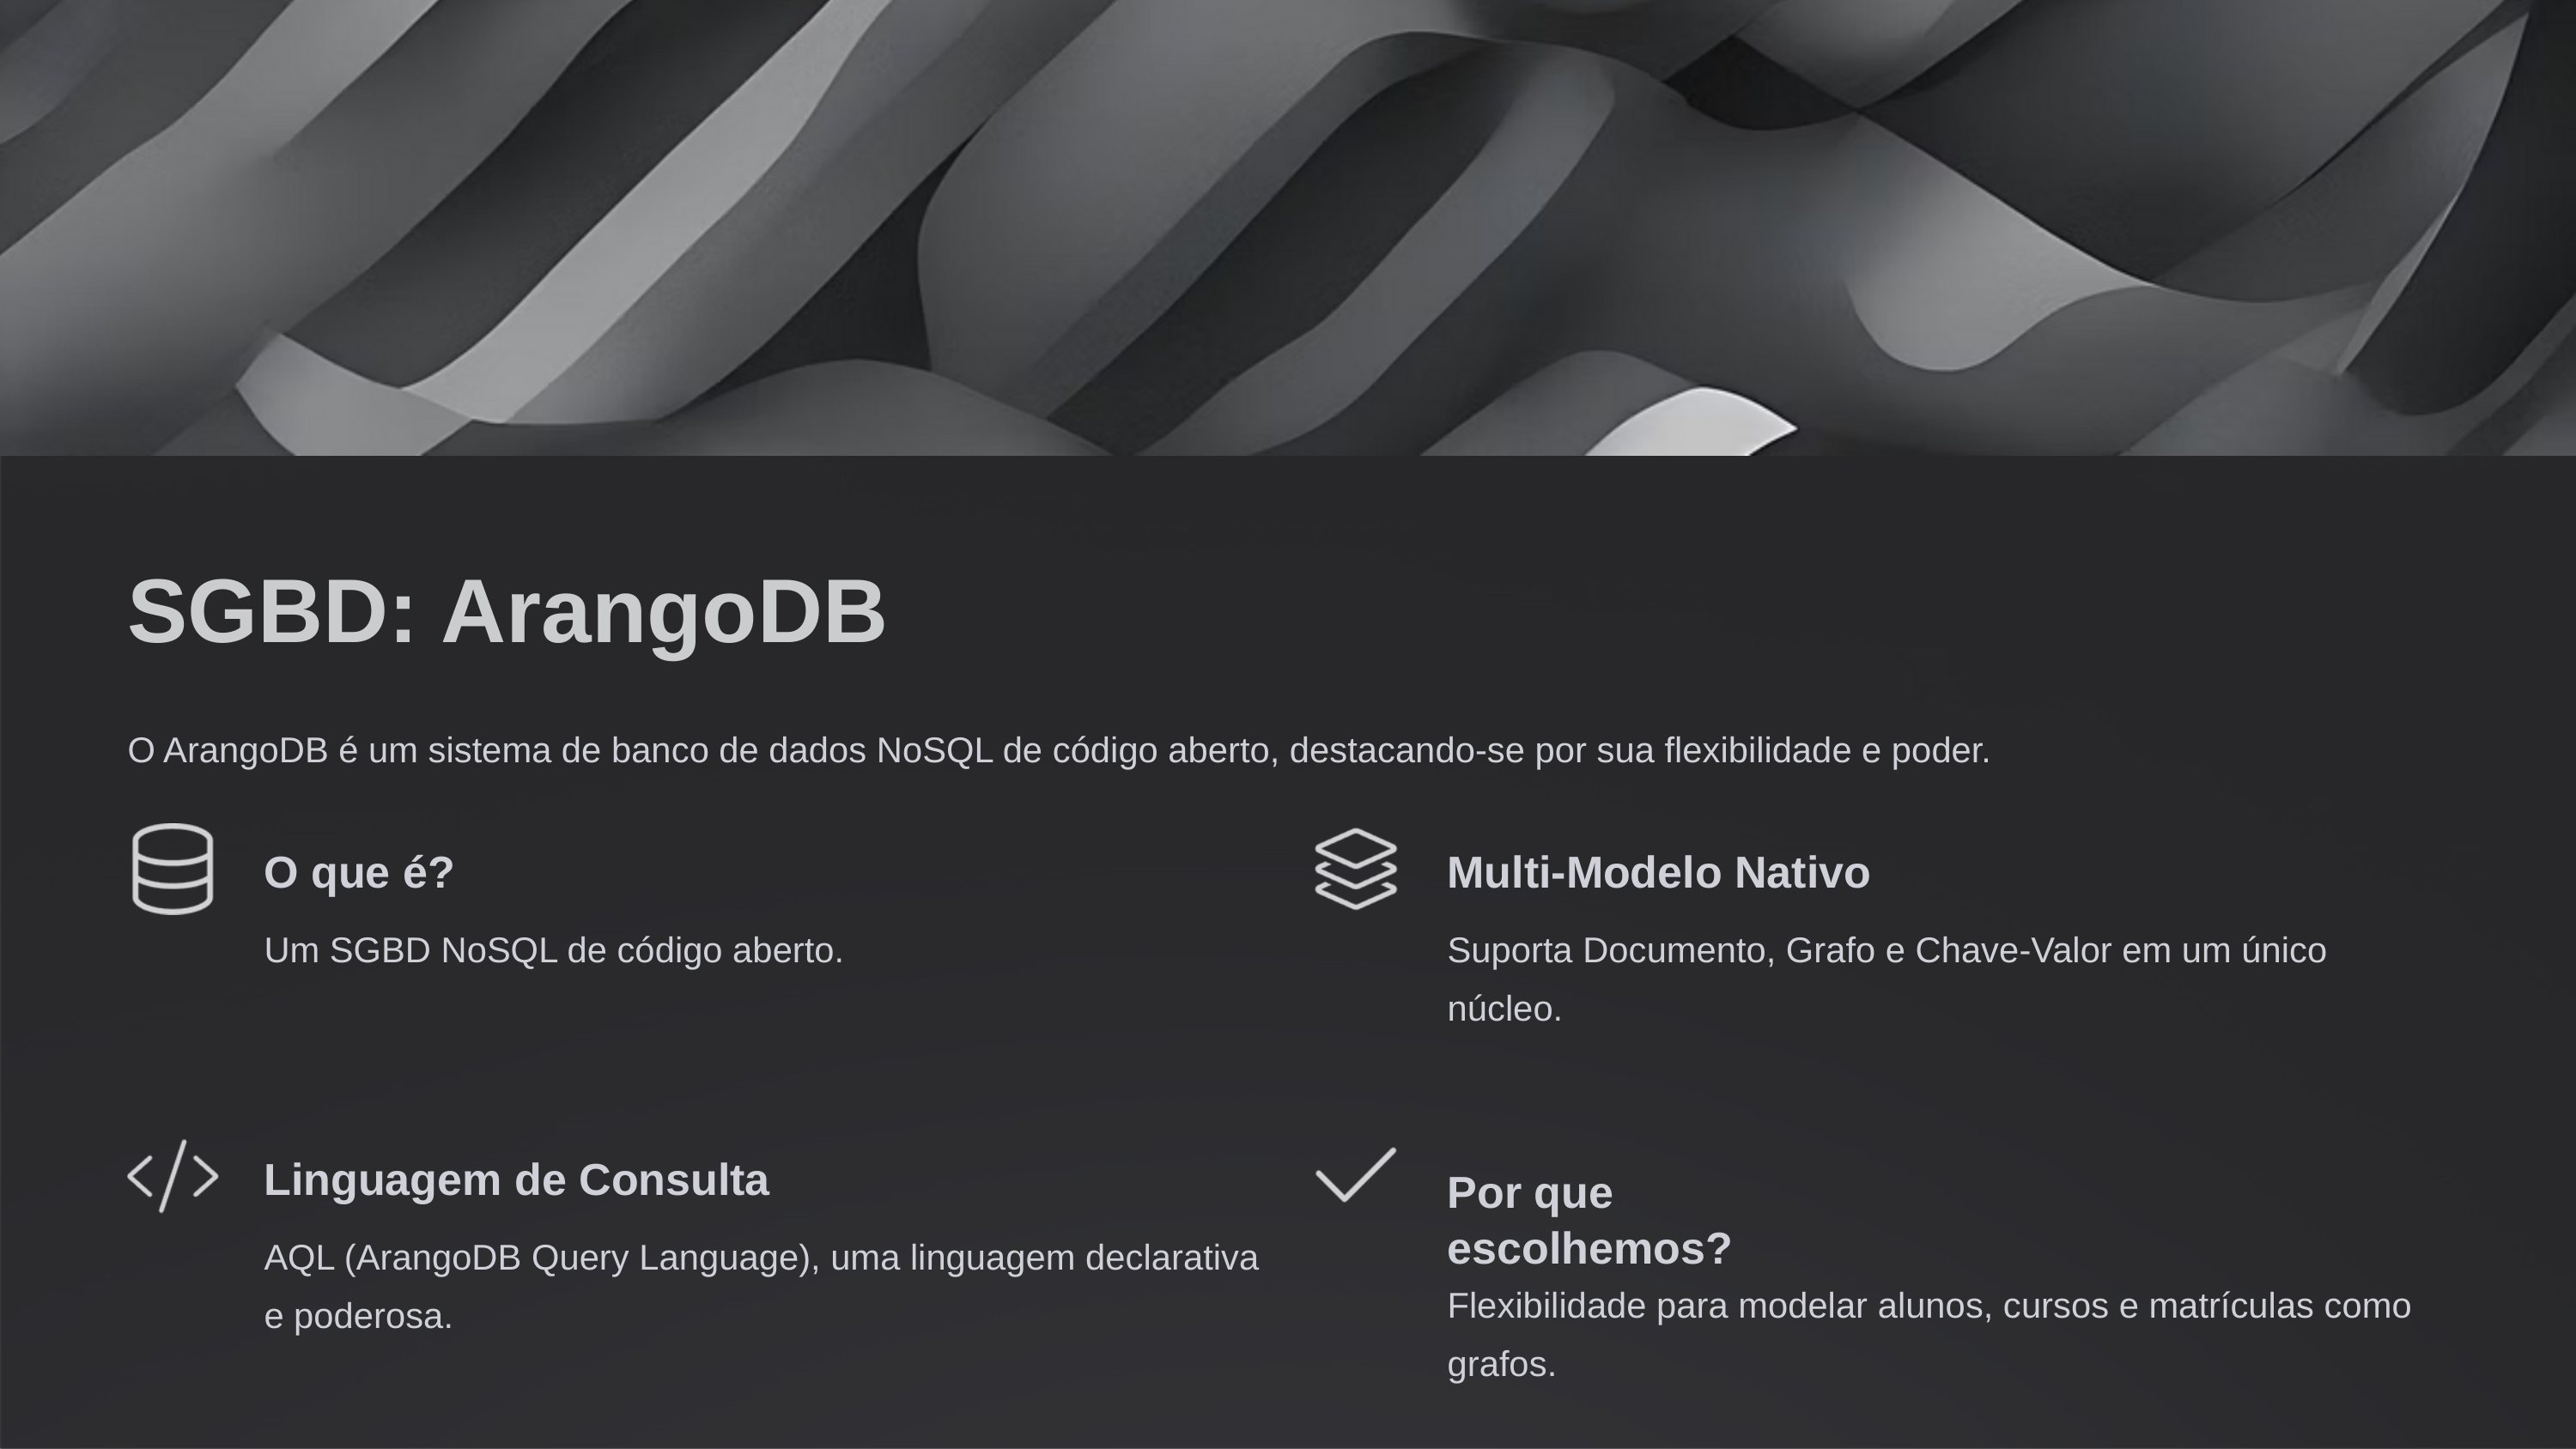

SGBD: ArangoDB
O ArangoDB é um sistema de banco de dados NoSQL de código aberto, destacando-se por sua flexibilidade e poder.

O que é?
Multi-Modelo Nativo
Um SGBD NoSQL de código aberto.
Suporta Documento, Grafo e Chave-Valor em um único núcleo.

Linguagem de Consulta
Por que escolhemos?
AQL (ArangoDB Query Language), uma linguagem declarativa e poderosa.
Flexibilidade para modelar alunos, cursos e matrículas como grafos.